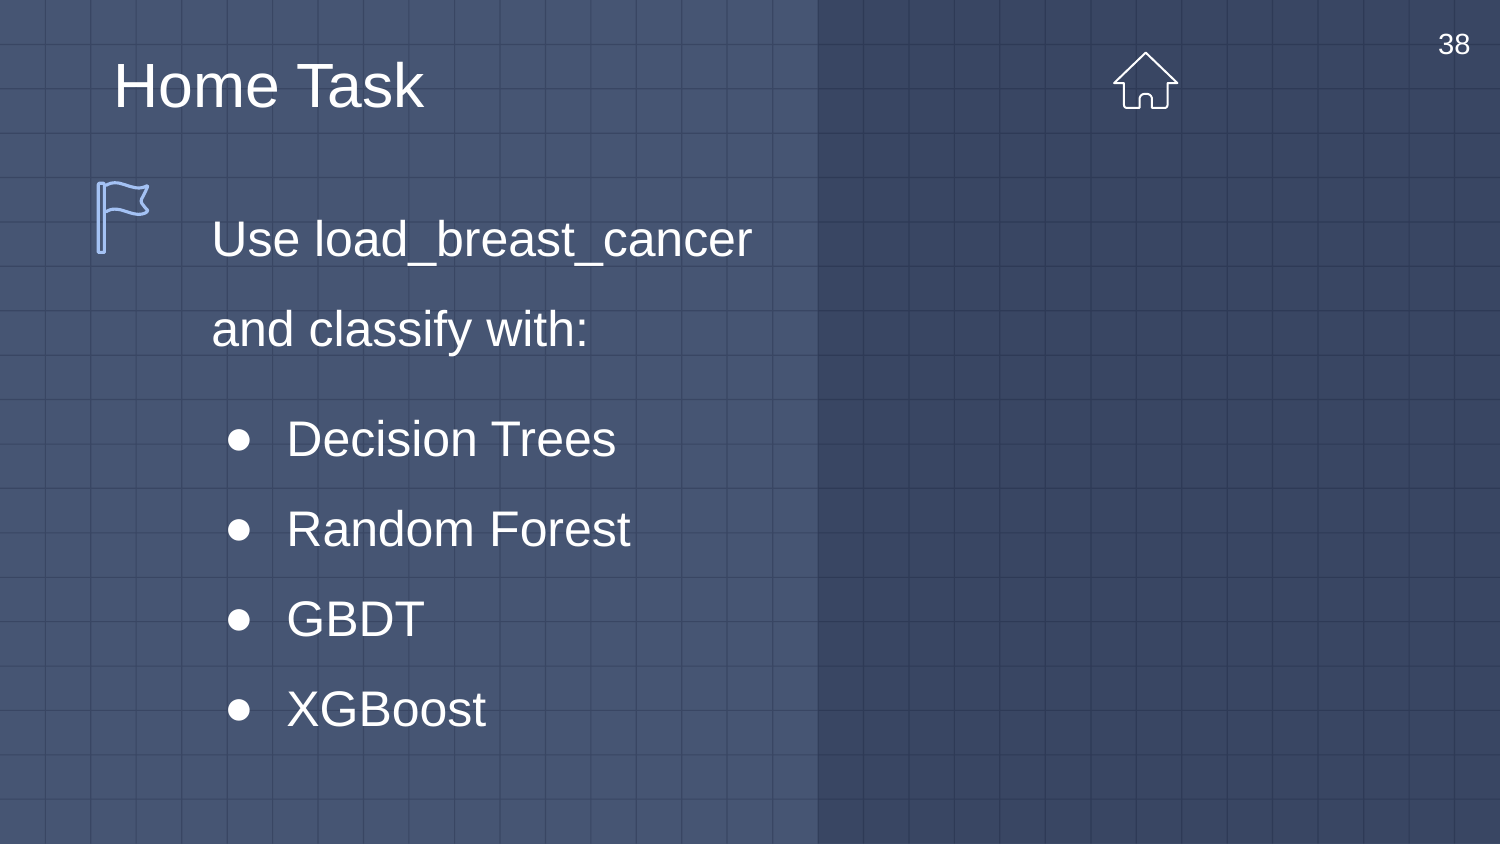

38
Home Task

# Use load_breast_cancer
and classify with:
Decision Trees
Random Forest
GBDT
XGBoost